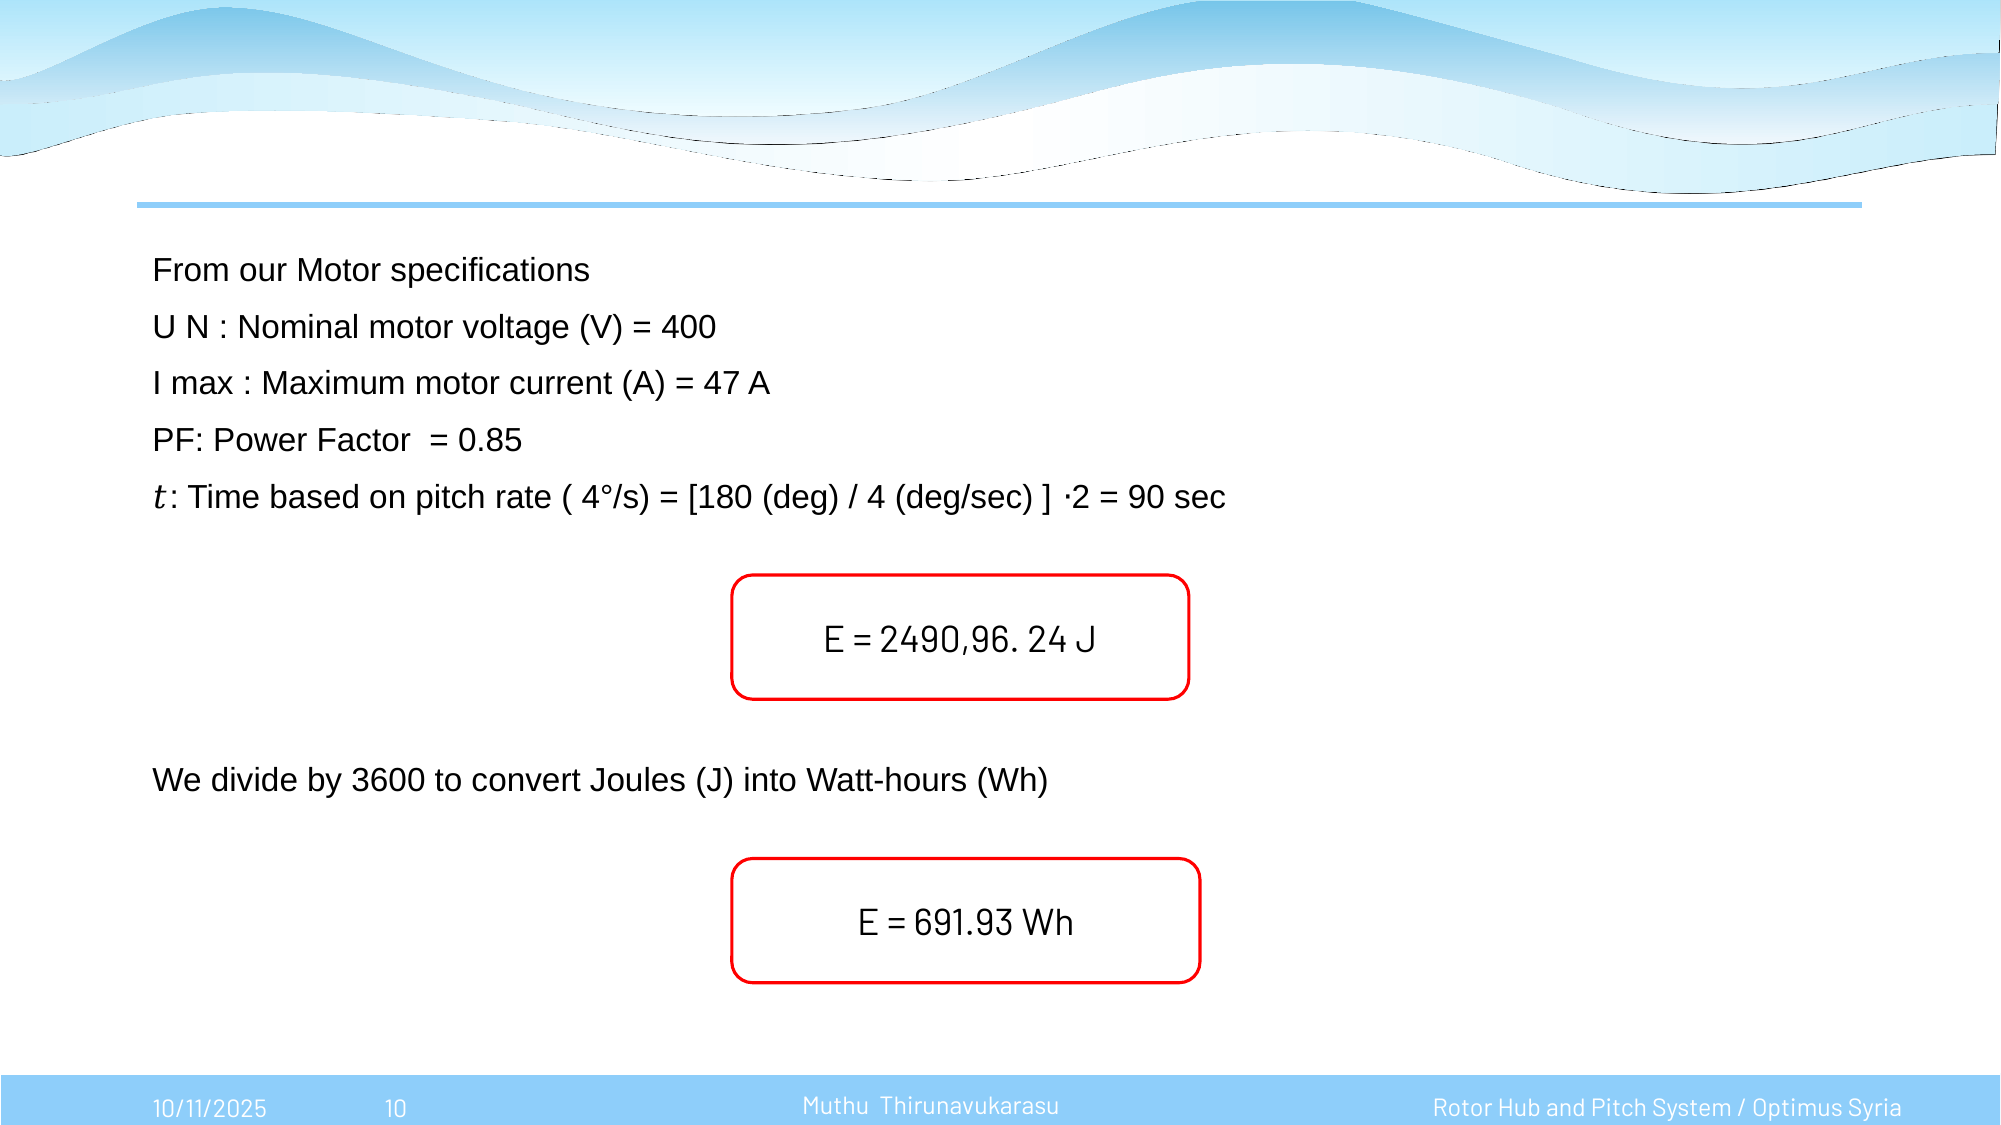

From our Motor specifications
U N : Nominal motor voltage (V) = 400
I max : Maximum motor current (A) = 47 A
PF: Power Factor  = 0.85
𝑡: Time based on pitch rate ( 4°/s) = [180 (deg) / 4 (deg/sec) ] ⋅2 = 90 sec

We divide by 3600 to convert Joules (J) into Watt-hours (Wh)

E = 2490,96. 24 J
E = 691.93 Wh
Muthu  Thirunavukarasu
Rotor Hub and Pitch System / Optimus Syria
10/11/2025
10